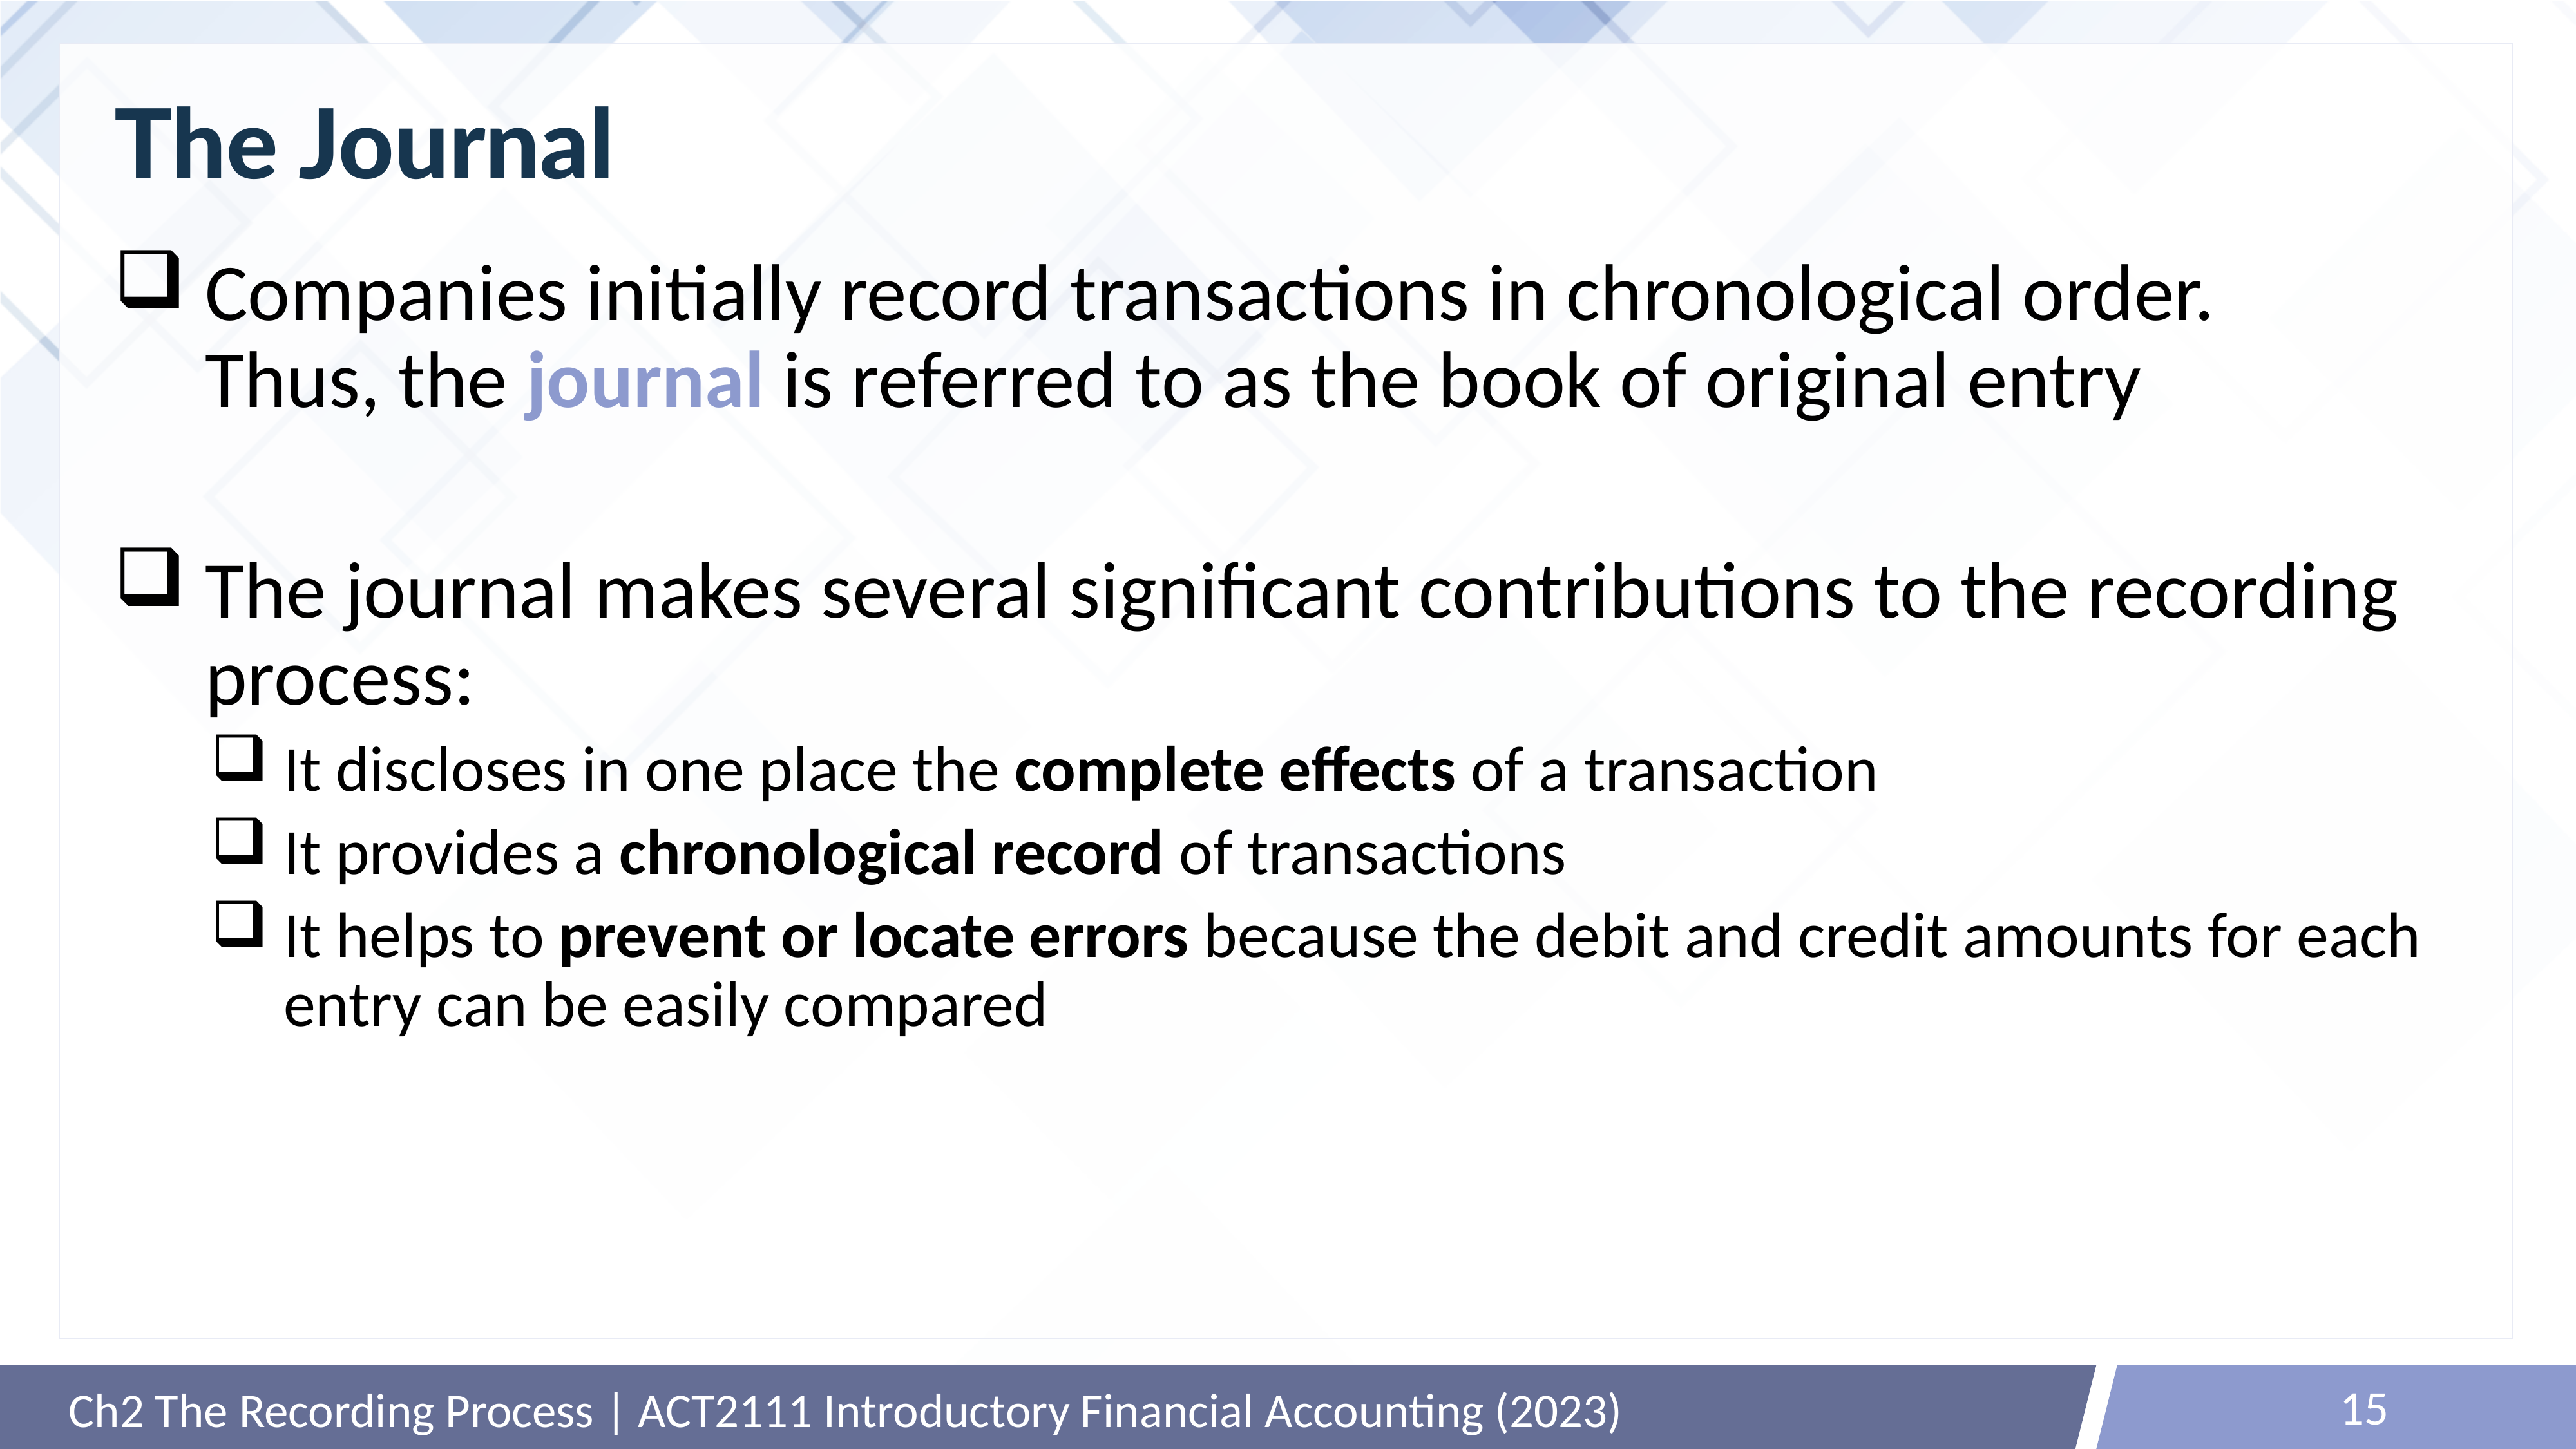

# The Journal
Companies initially record transactions in chronological order.
Thus, the journal is referred to as the book of original entry
The journal makes several significant contributions to the recording process:
It discloses in one place the complete effects of a transaction
It provides a chronological record of transactions
It helps to prevent or locate errors because the debit and credit amounts for each entry can be easily compared
15
Ch2 The Recording Process | ACT2111 Introductory Financial Accounting (2023)